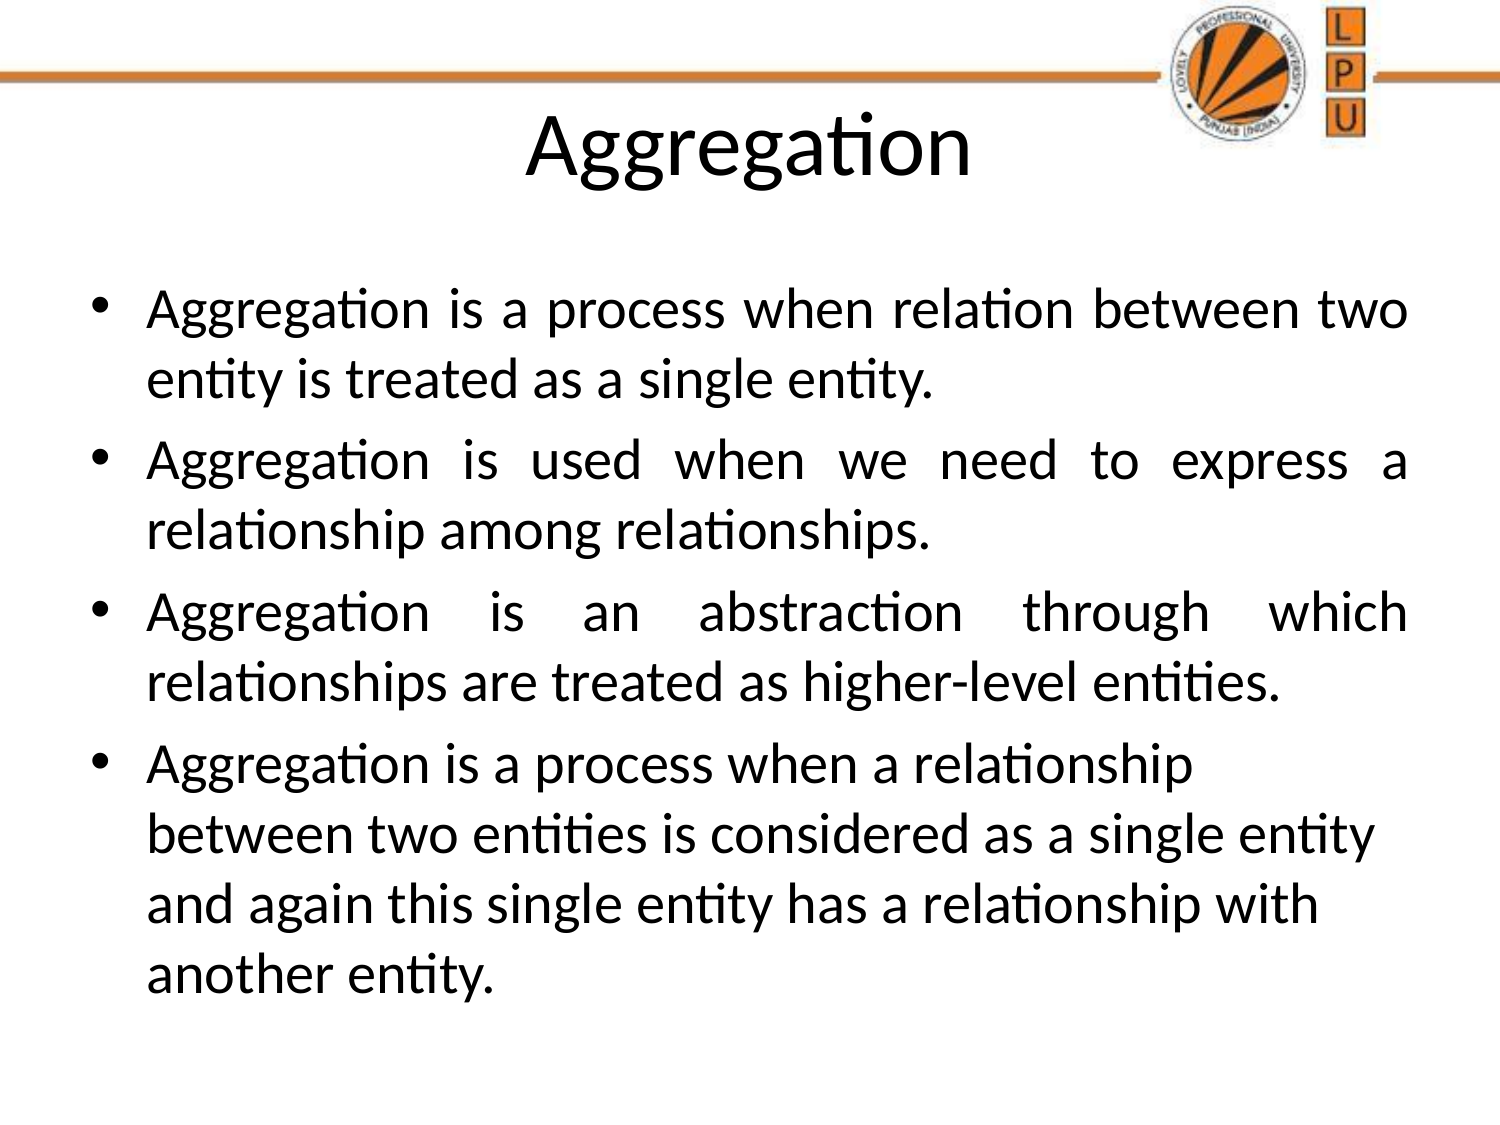

# Aggregation
Aggregation is a process when relation between two entity is treated as a single entity.
Aggregation is used when we need to express a relationship among relationships.
Aggregation is an abstraction through which relationships are treated as higher-level entities.
Aggregation is a process when a relationship between two entities is considered as a single entity and again this single entity has a relationship with another entity.